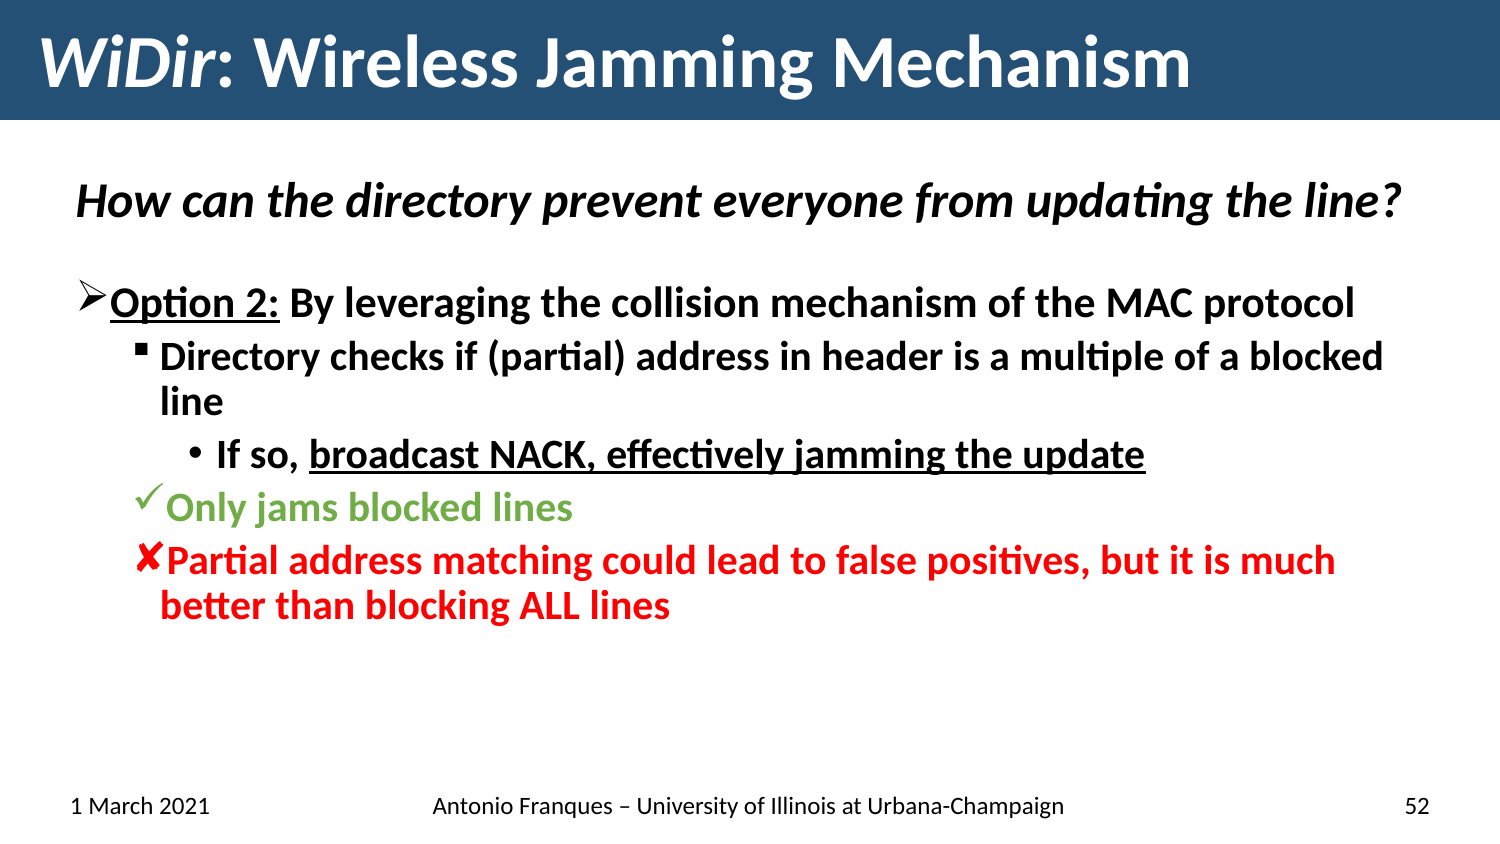

# WiDir: Wireless Jamming Mechanism
How can the directory prevent everyone from updating the line?
Option 2: By leveraging the collision mechanism of the MAC protocol
Directory checks if (partial) address in header is a multiple of a blocked line
If so, broadcast NACK, effectively jamming the update
Only jams blocked lines
Partial address matching could lead to false positives, but it is much better than blocking ALL lines
1 March 2021
Antonio Franques – University of Illinois at Urbana-Champaign
52